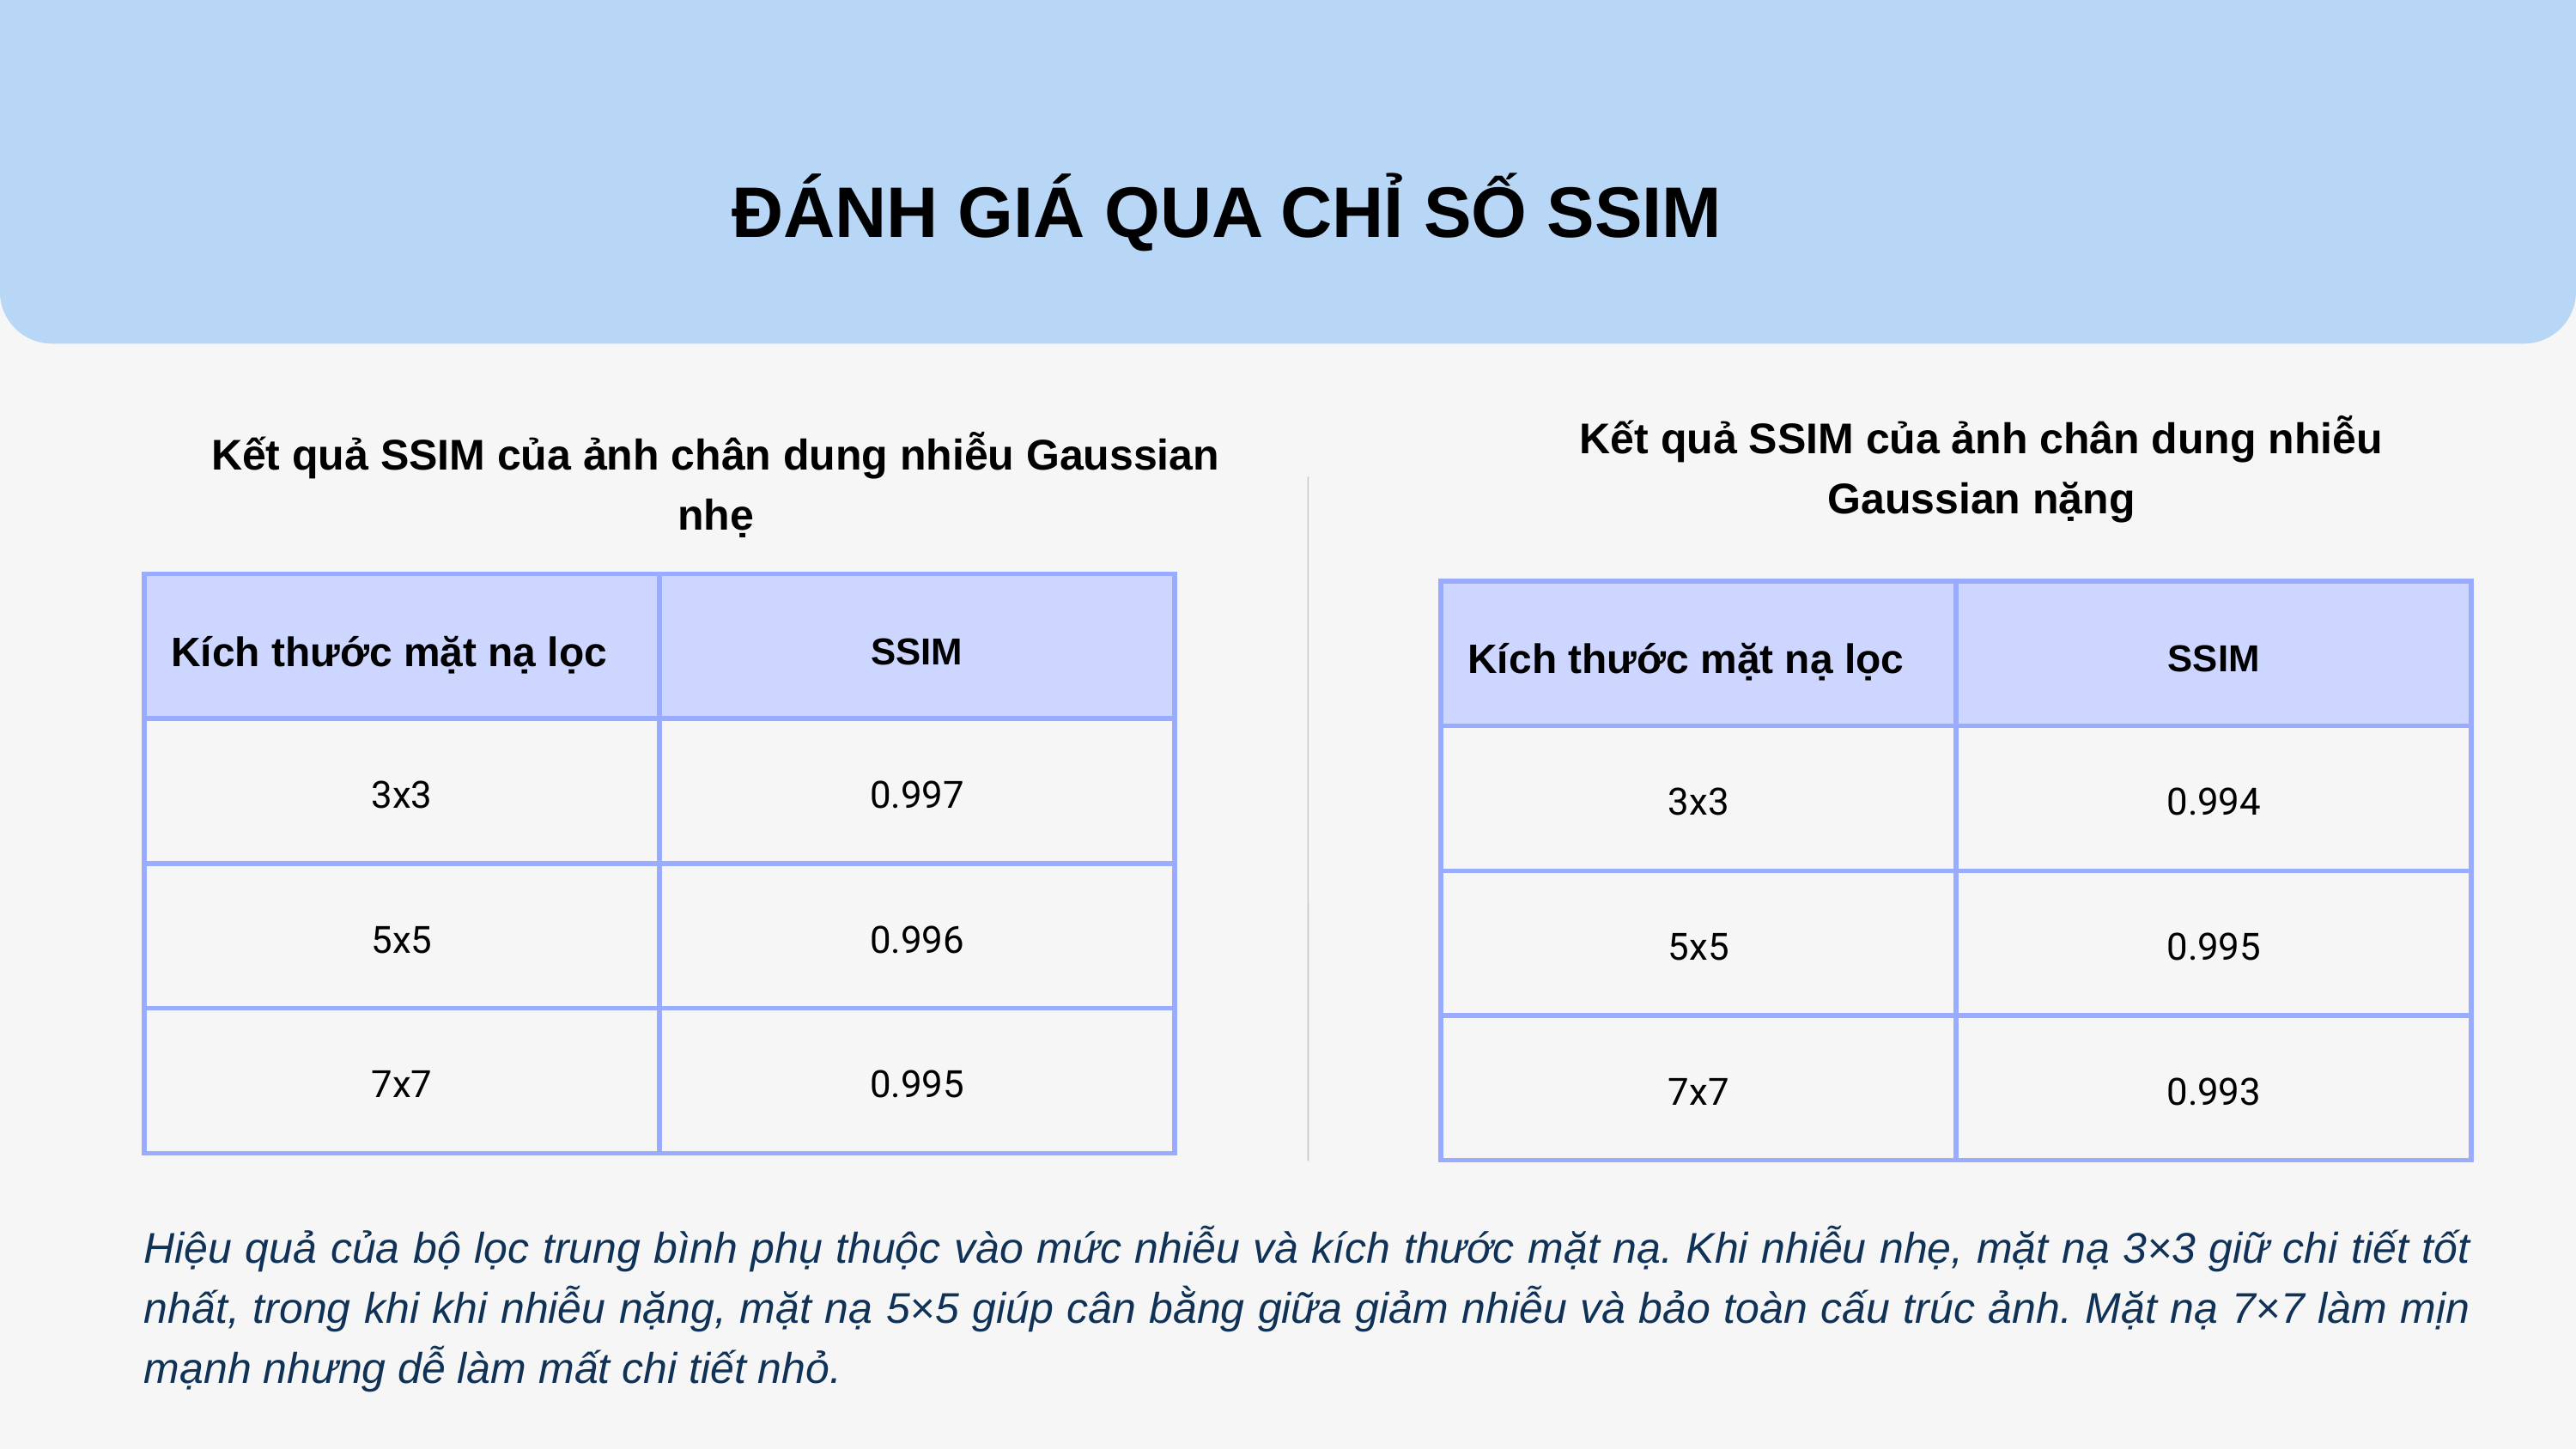

ĐÁNH GIÁ QUA CHỈ SỐ SSIM
Kết quả SSIM của ảnh chân dung nhiễu Gaussian nặng
Kết quả SSIM của ảnh chân dung nhiễu Gaussian nhẹ

| Kích thước mặt nạ lọc | SSIM |
| --- | --- |
| 3x3 | 0.997 |
| 5x5 | 0.996 |
| 7x7 | 0.995 |
| Kích thước mặt nạ lọc | SSIM |
| --- | --- |
| 3x3 | 0.994 |
| 5x5 | 0.995 |
| 7x7 | 0.993 |
Hiệu quả của bộ lọc trung bình phụ thuộc vào mức nhiễu và kích thước mặt nạ. Khi nhiễu nhẹ, mặt nạ 3×3 giữ chi tiết tốt nhất, trong khi khi nhiễu nặng, mặt nạ 5×5 giúp cân bằng giữa giảm nhiễu và bảo toàn cấu trúc ảnh. Mặt nạ 7×7 làm mịn mạnh nhưng dễ làm mất chi tiết nhỏ.